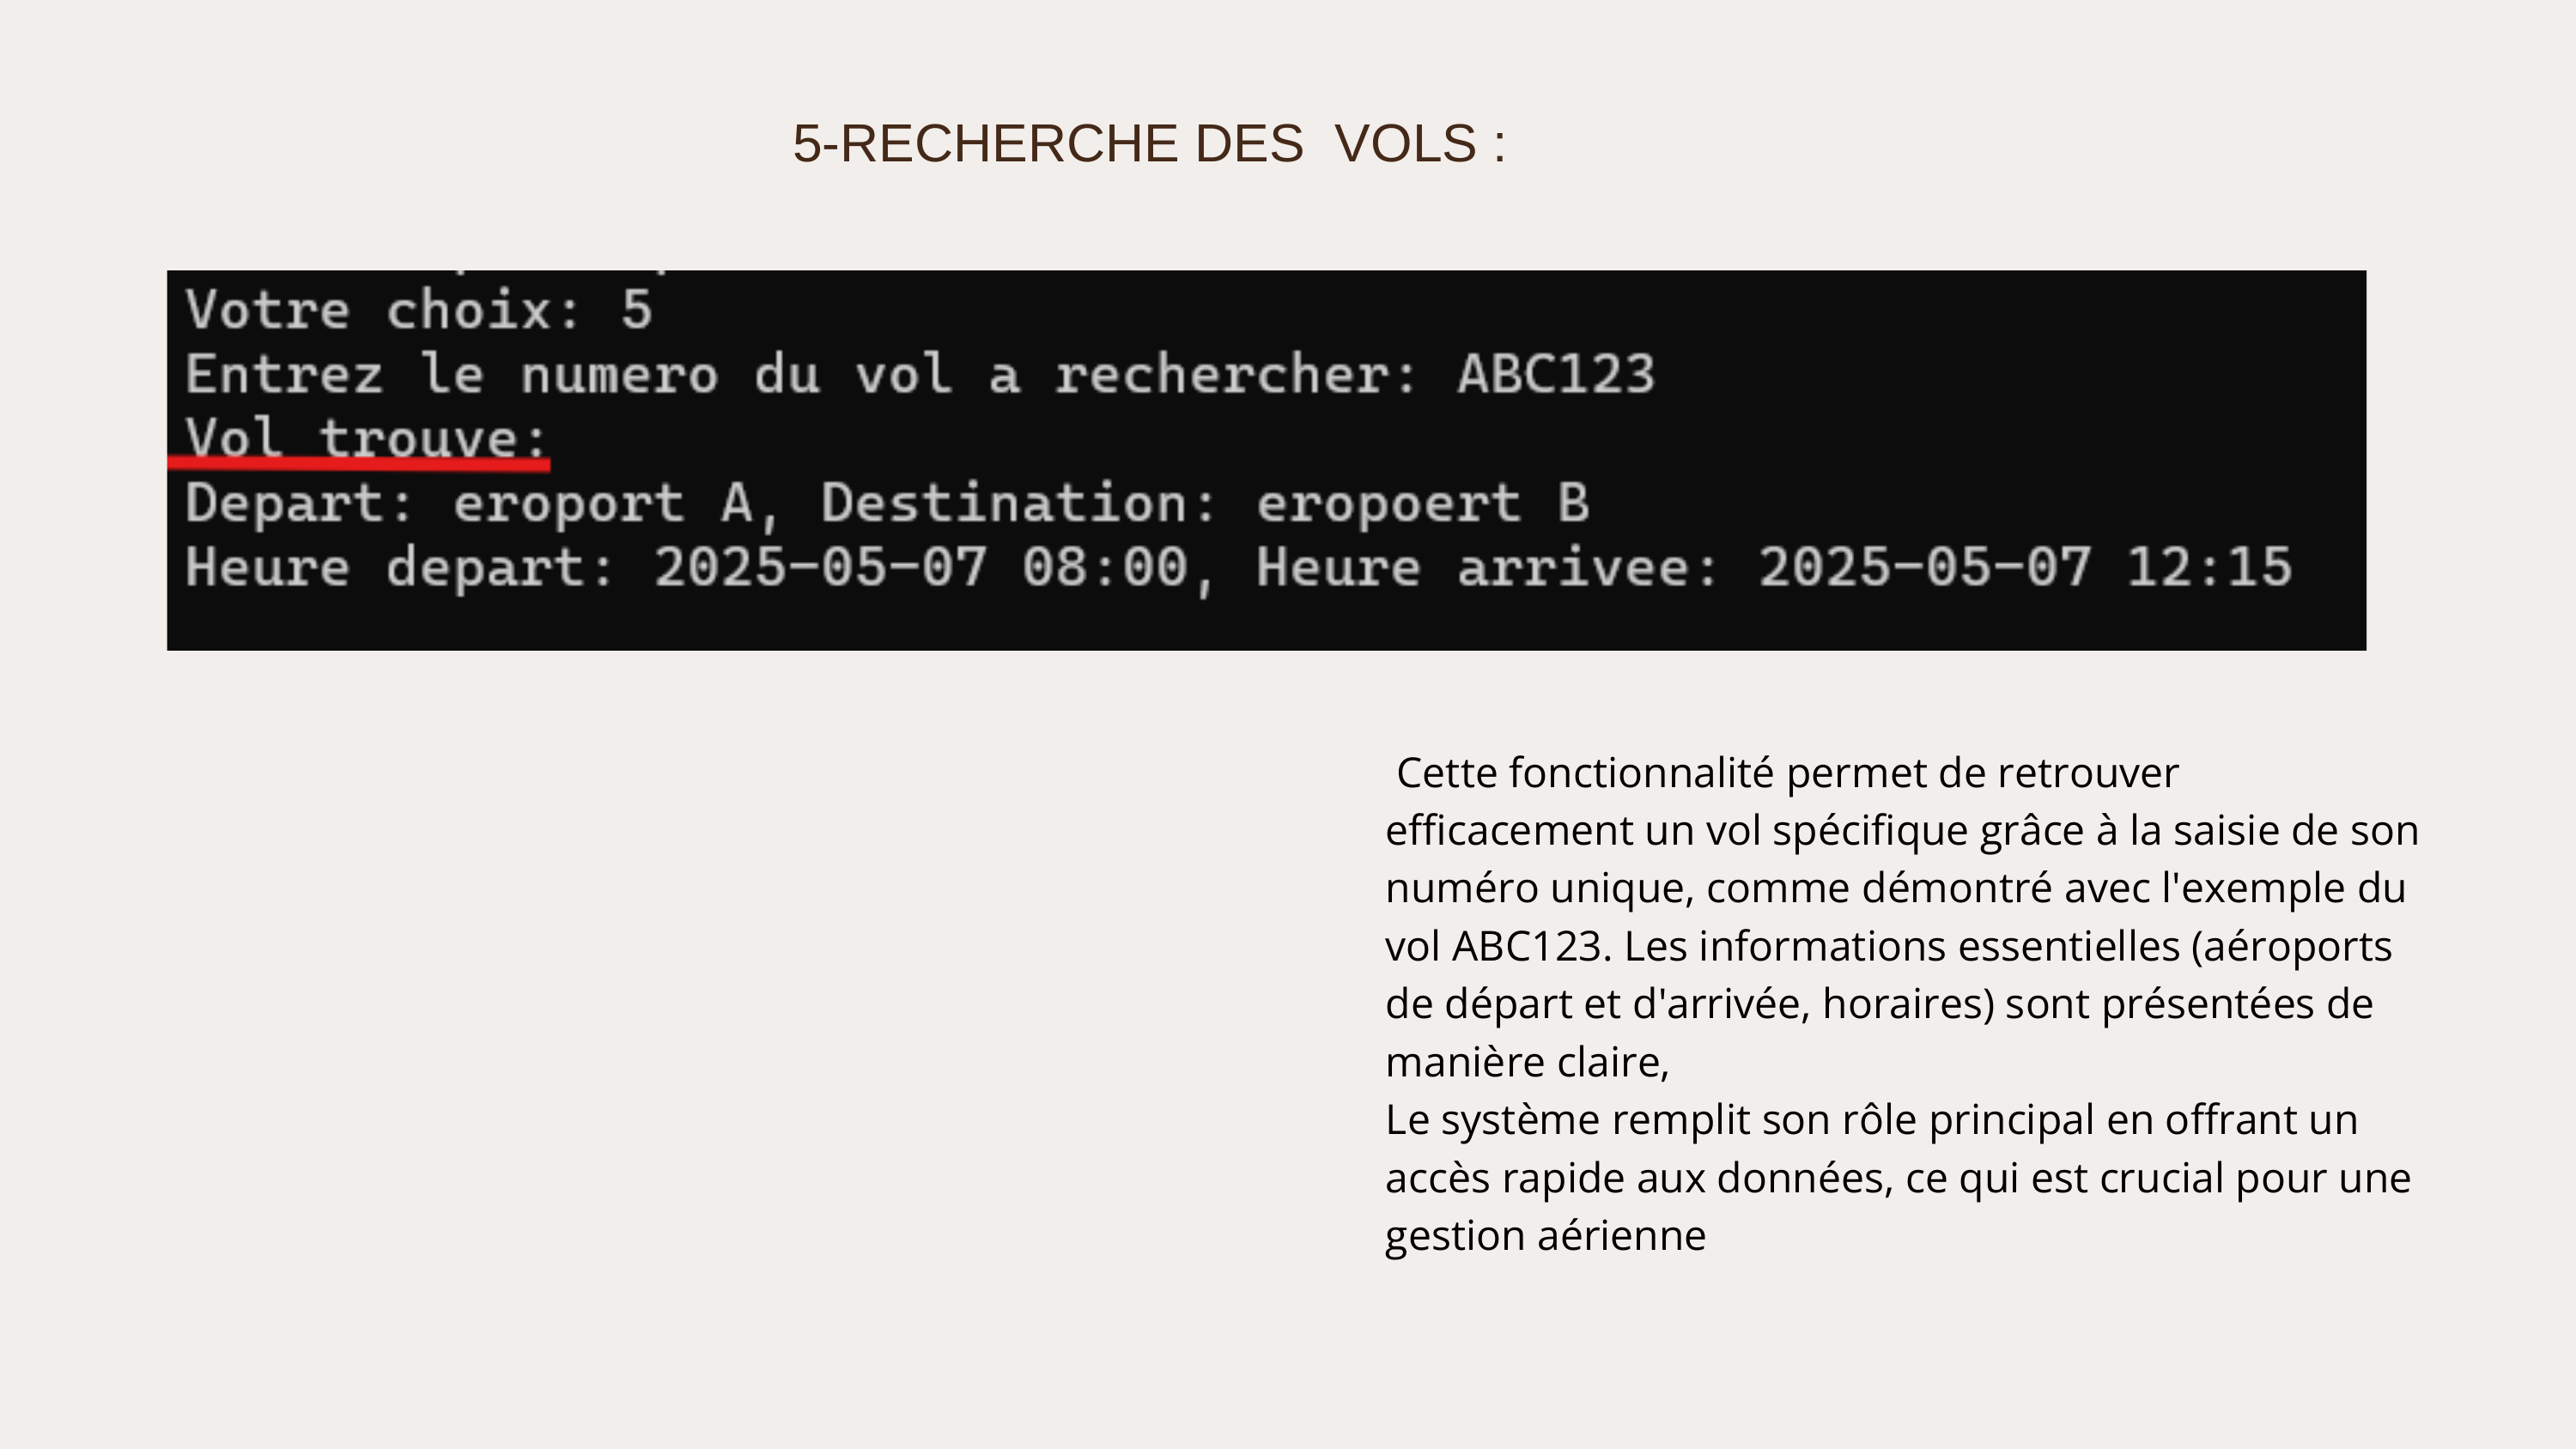

5-RECHERCHE DES  VOLS :

 Cette fonctionnalité permet de retrouver efficacement un vol spécifique grâce à la saisie de son numéro unique, comme démontré avec l'exemple du vol ABC123. Les informations essentielles (aéroports de départ et d'arrivée, horaires) sont présentées de manière claire,
Le système remplit son rôle principal en offrant un accès rapide aux données, ce qui est crucial pour une gestion aérienne